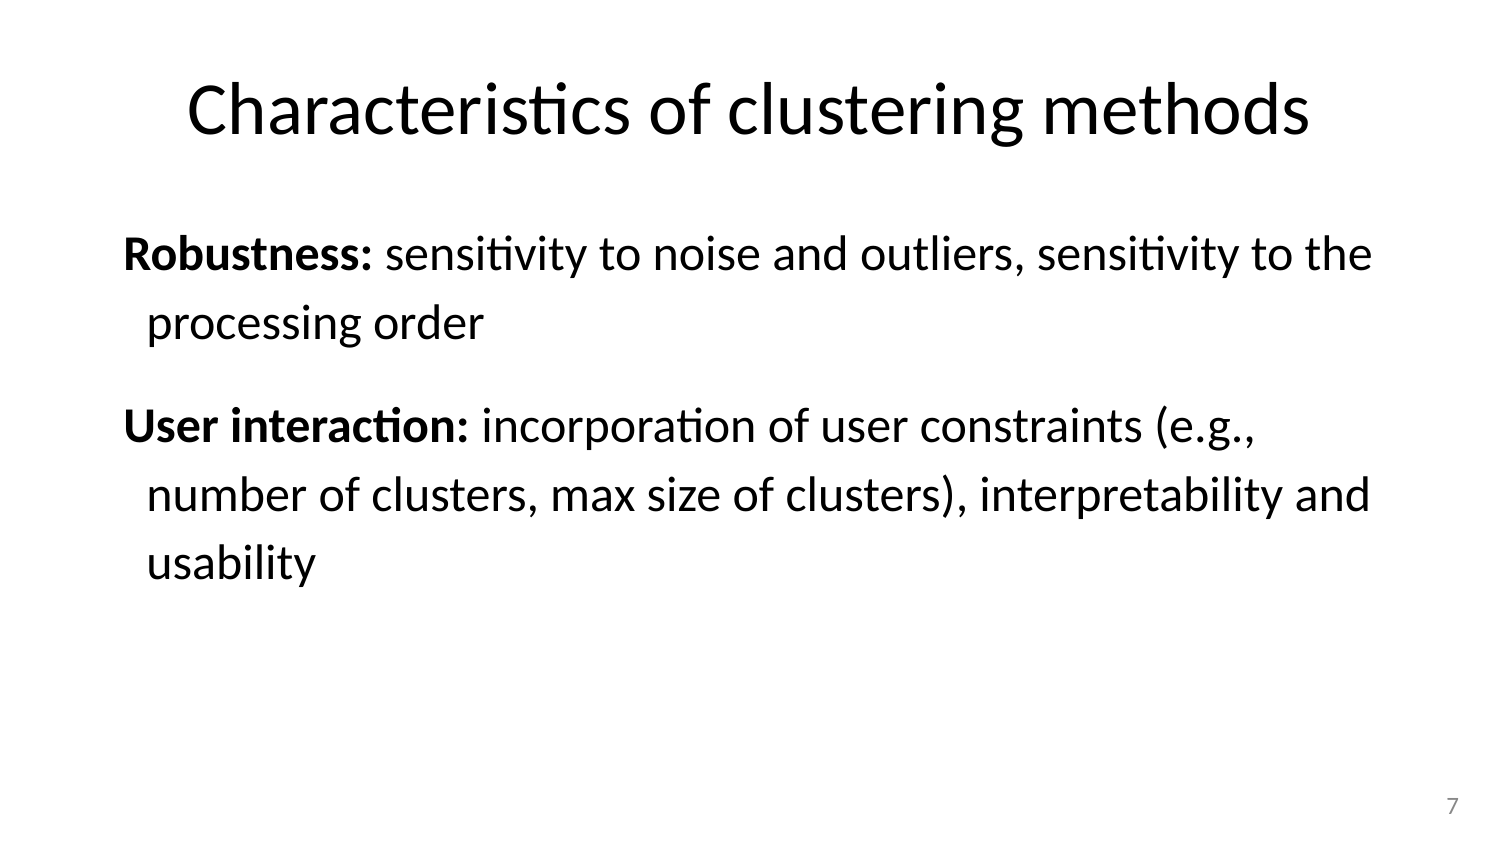

# Characteristics of clustering methods
Robustness: sensitivity to noise and outliers, sensitivity to the processing order
User interaction: incorporation of user constraints (e.g., number of clusters, max size of clusters), interpretability and usability

7